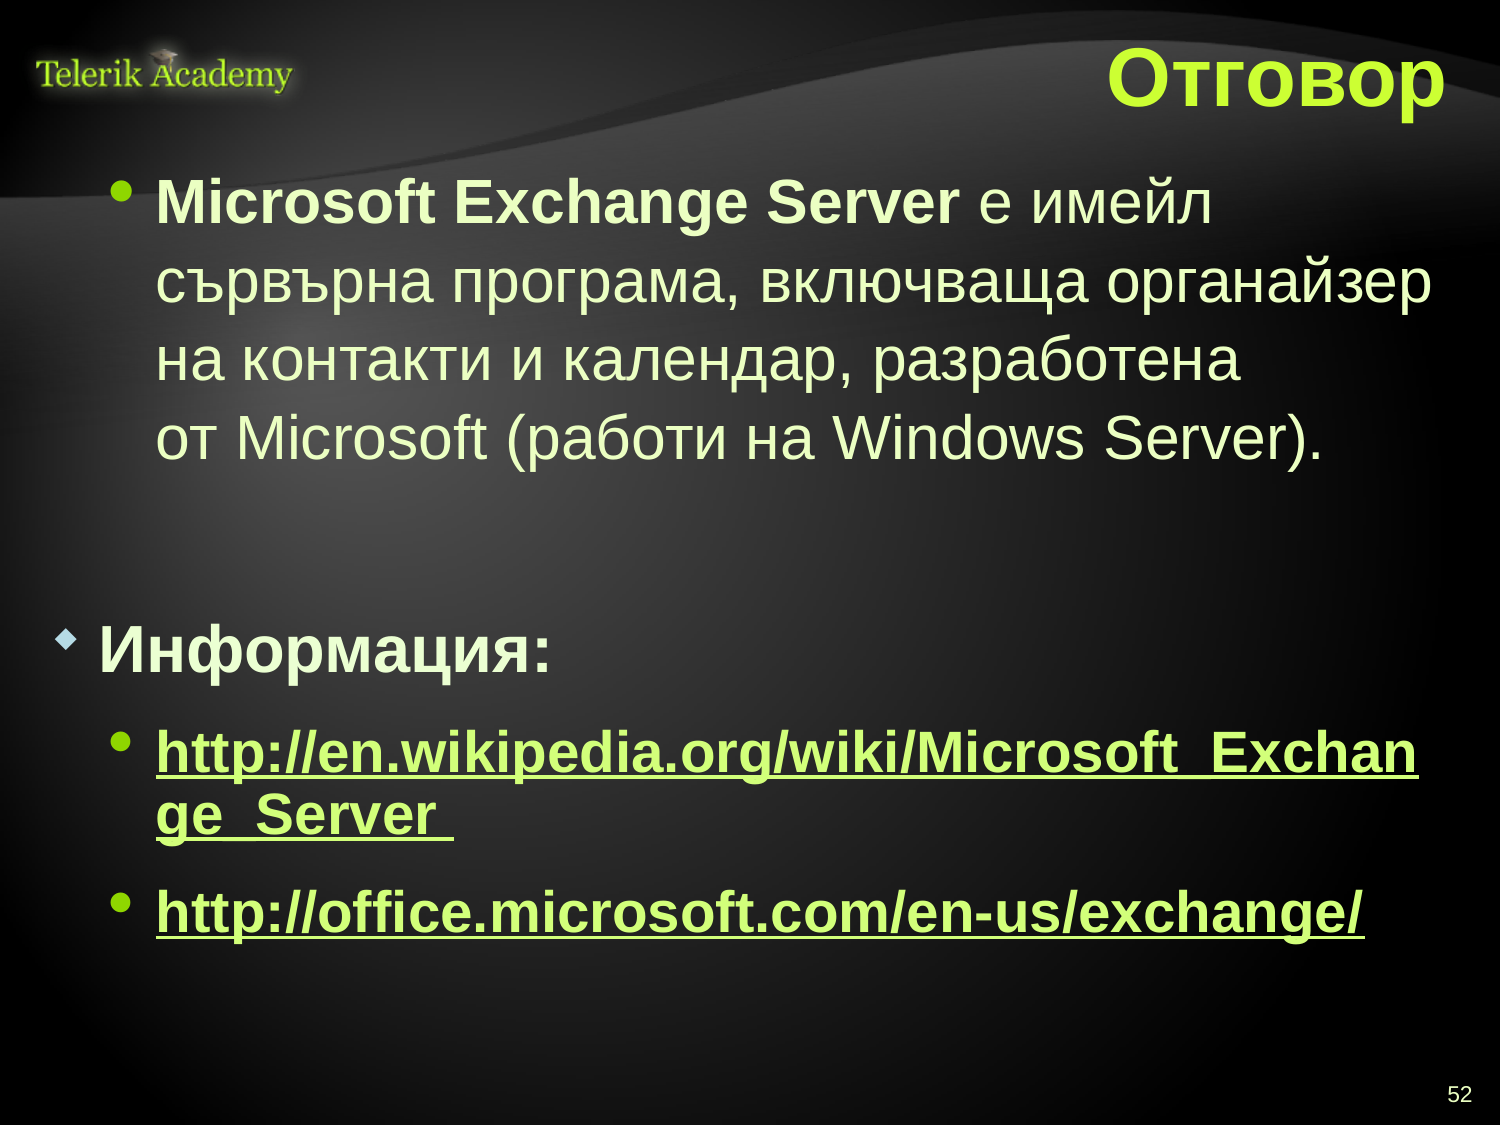

# Отговор
Microsoft Exchange Server е имейл сървърна програма, включващa органайзер на контакти и календар, разработенa от Microsoft (работи на Windows Server).

Информация:
http://en.wikipedia.org/wiki/Microsoft_Exchange_Server
http://office.microsoft.com/en-us/exchange/
52